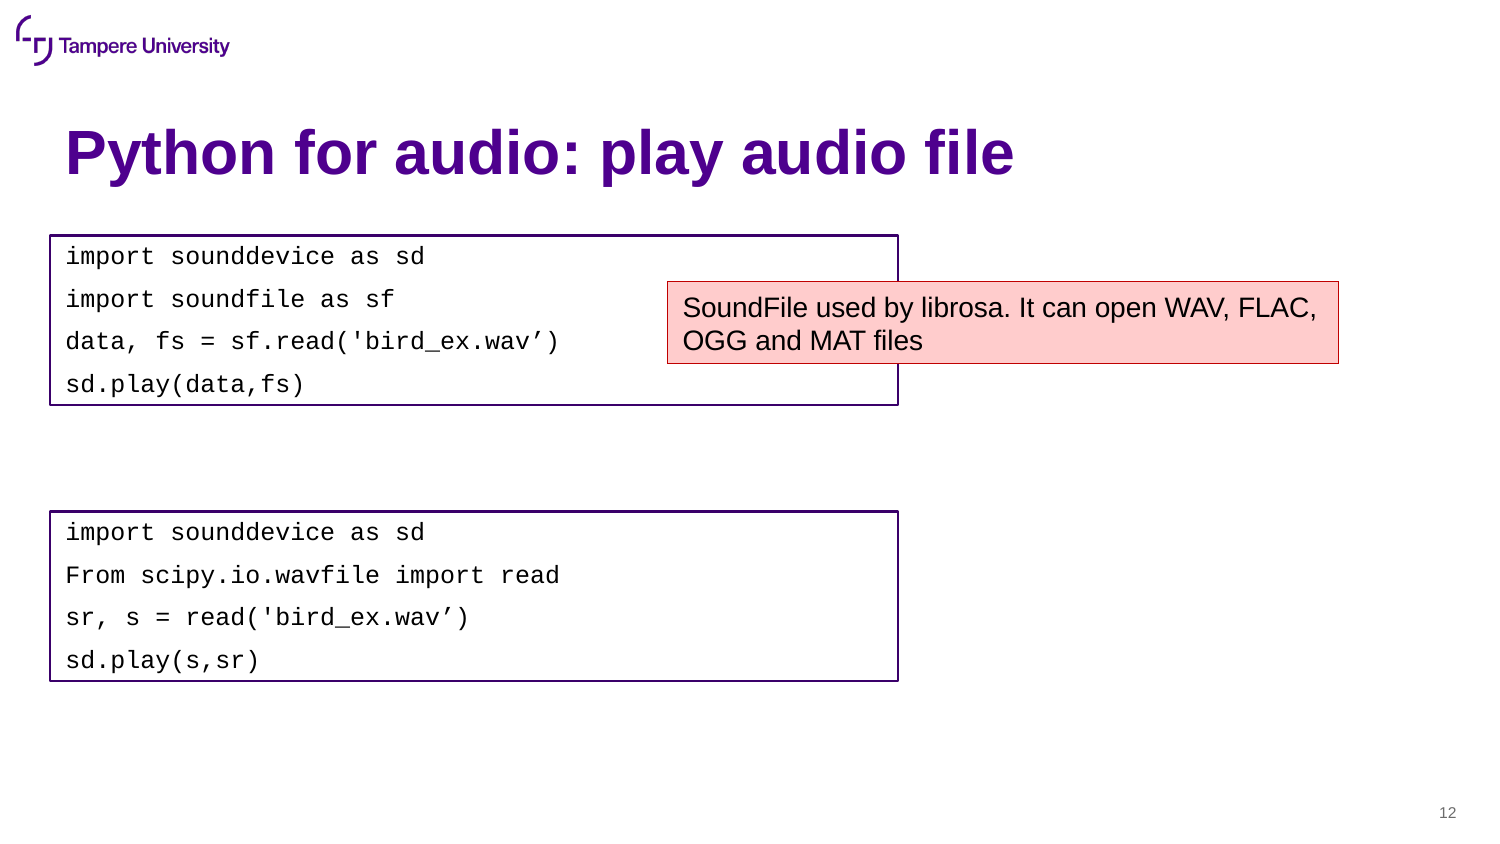

# Python for audio: play audio file
import sounddevice as sd
import soundfile as sf
data, fs = sf.read('bird_ex.wav’)
sd.play(data,fs)
SoundFile used by librosa. It can open WAV, FLAC, OGG and MAT files
import sounddevice as sd
From scipy.io.wavfile import read
sr, s = read('bird_ex.wav’)
sd.play(s,sr)
12